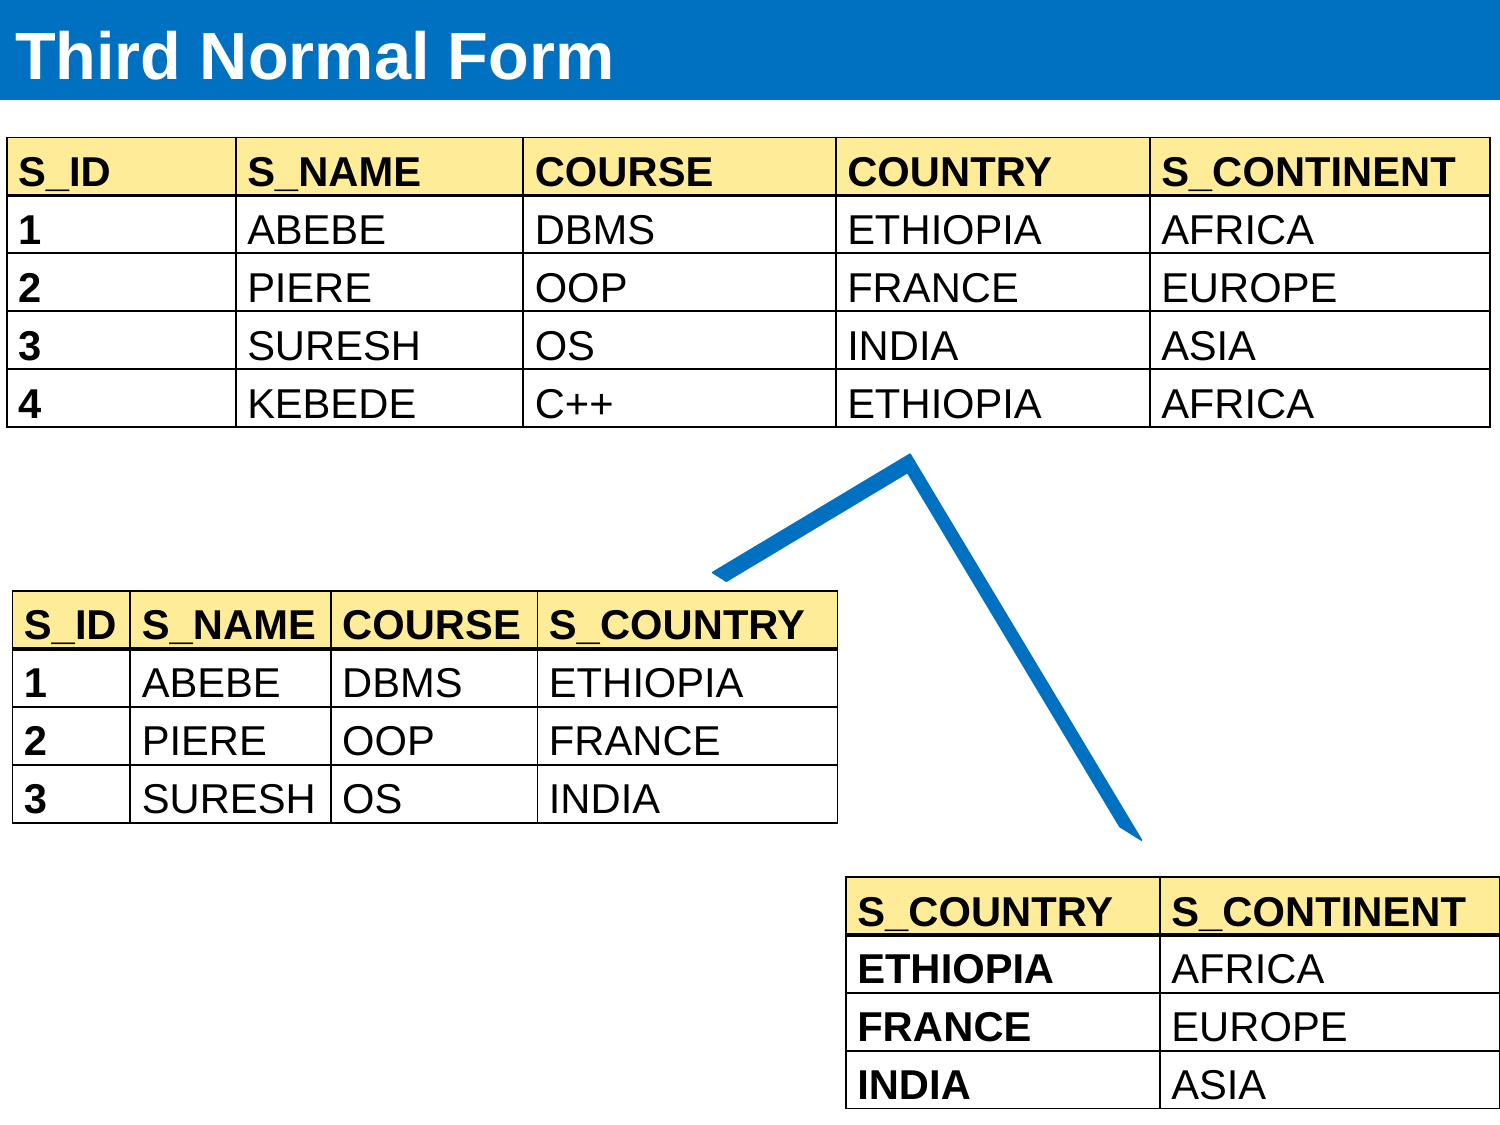

Third Normal Form
| S\_ID | S\_NAME | COURSE | COUNTRY | S\_CONTINENT |
| --- | --- | --- | --- | --- |
| 1 | ABEBE | DBMS | ETHIOPIA | AFRICA |
| 2 | PIERE | OOP | FRANCE | EUROPE |
| 3 | SURESH | OS | INDIA | ASIA |
| 4 | KEBEDE | C++ | ETHIOPIA | AFRICA |
| S\_ID | S\_NAME | COURSE | S\_COUNTRY |
| --- | --- | --- | --- |
| 1 | ABEBE | DBMS | ETHIOPIA |
| 2 | PIERE | OOP | FRANCE |
| 3 | SURESH | OS | INDIA |

| S\_COUNTRY | S\_CONTINENT |
| --- | --- |
| ETHIOPIA | AFRICA |
| FRANCE | EUROPE |
| INDIA | ASIA |